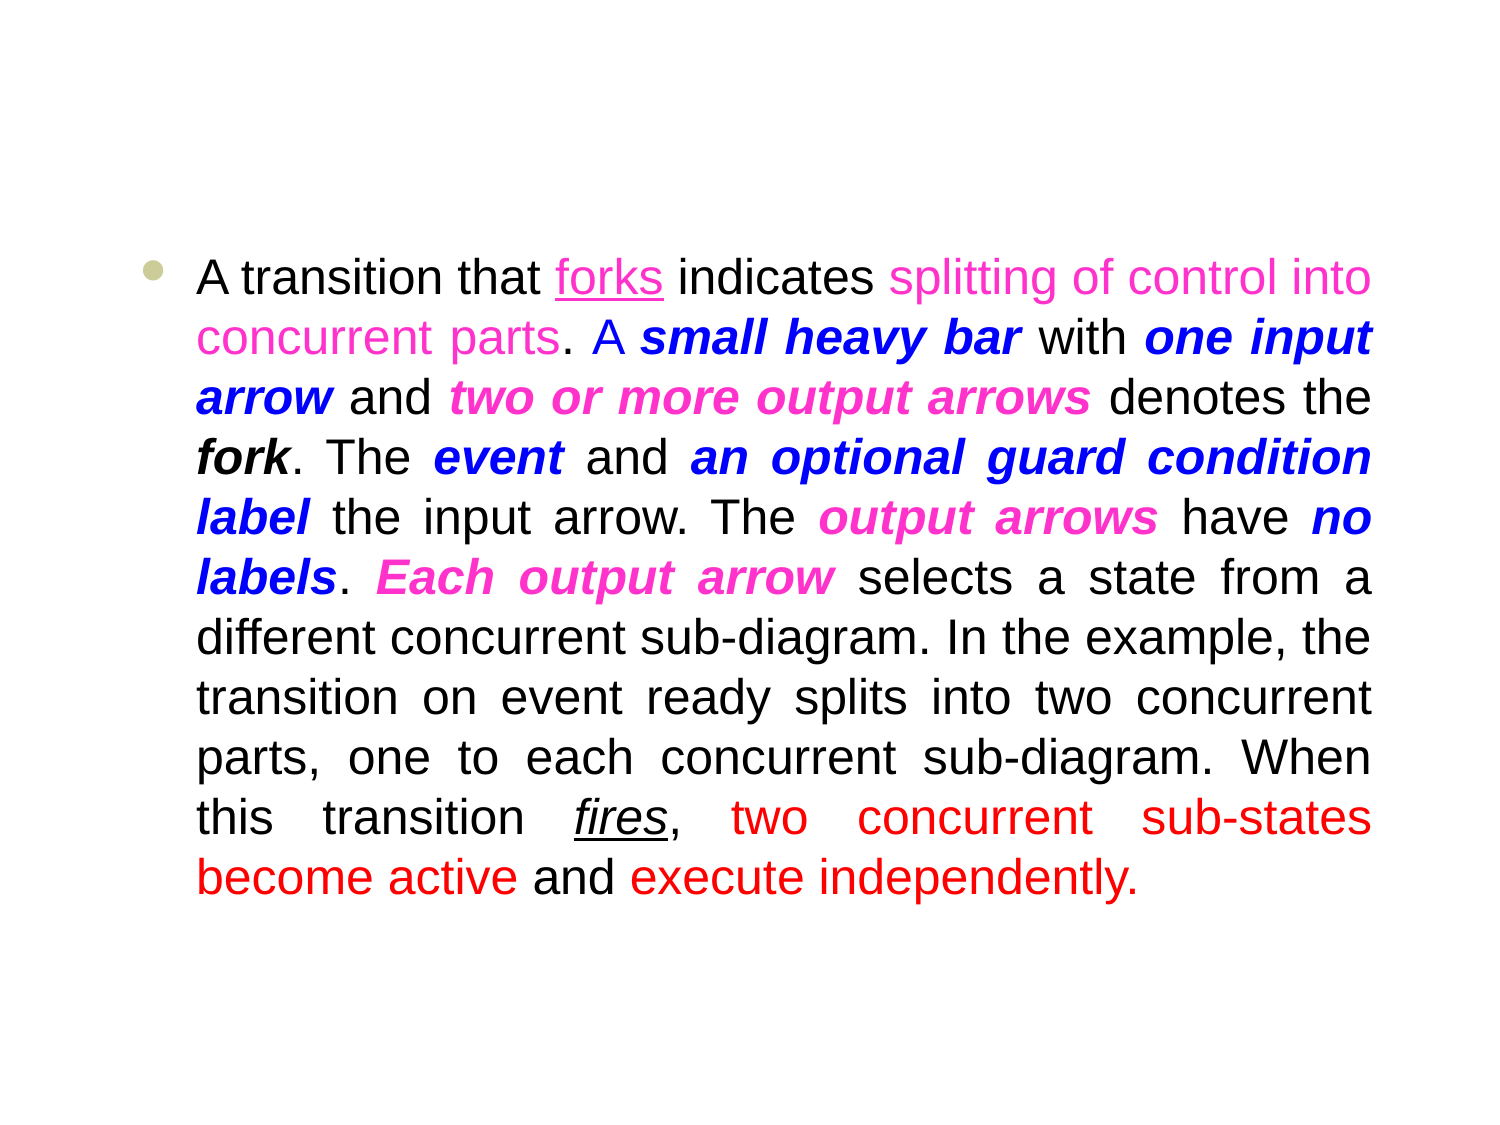

#
A transition that forks indicates splitting of control into concurrent parts. A small heavy bar with one input arrow and two or more output arrows denotes the fork. The event and an optional guard condition label the input arrow. The output arrows have no labels. Each output arrow selects a state from a different concurrent sub-diagram. In the example, the transition on event ready splits into two concurrent parts, one to each concurrent sub-diagram. When this transition fires, two concurrent sub-states become active and execute independently.